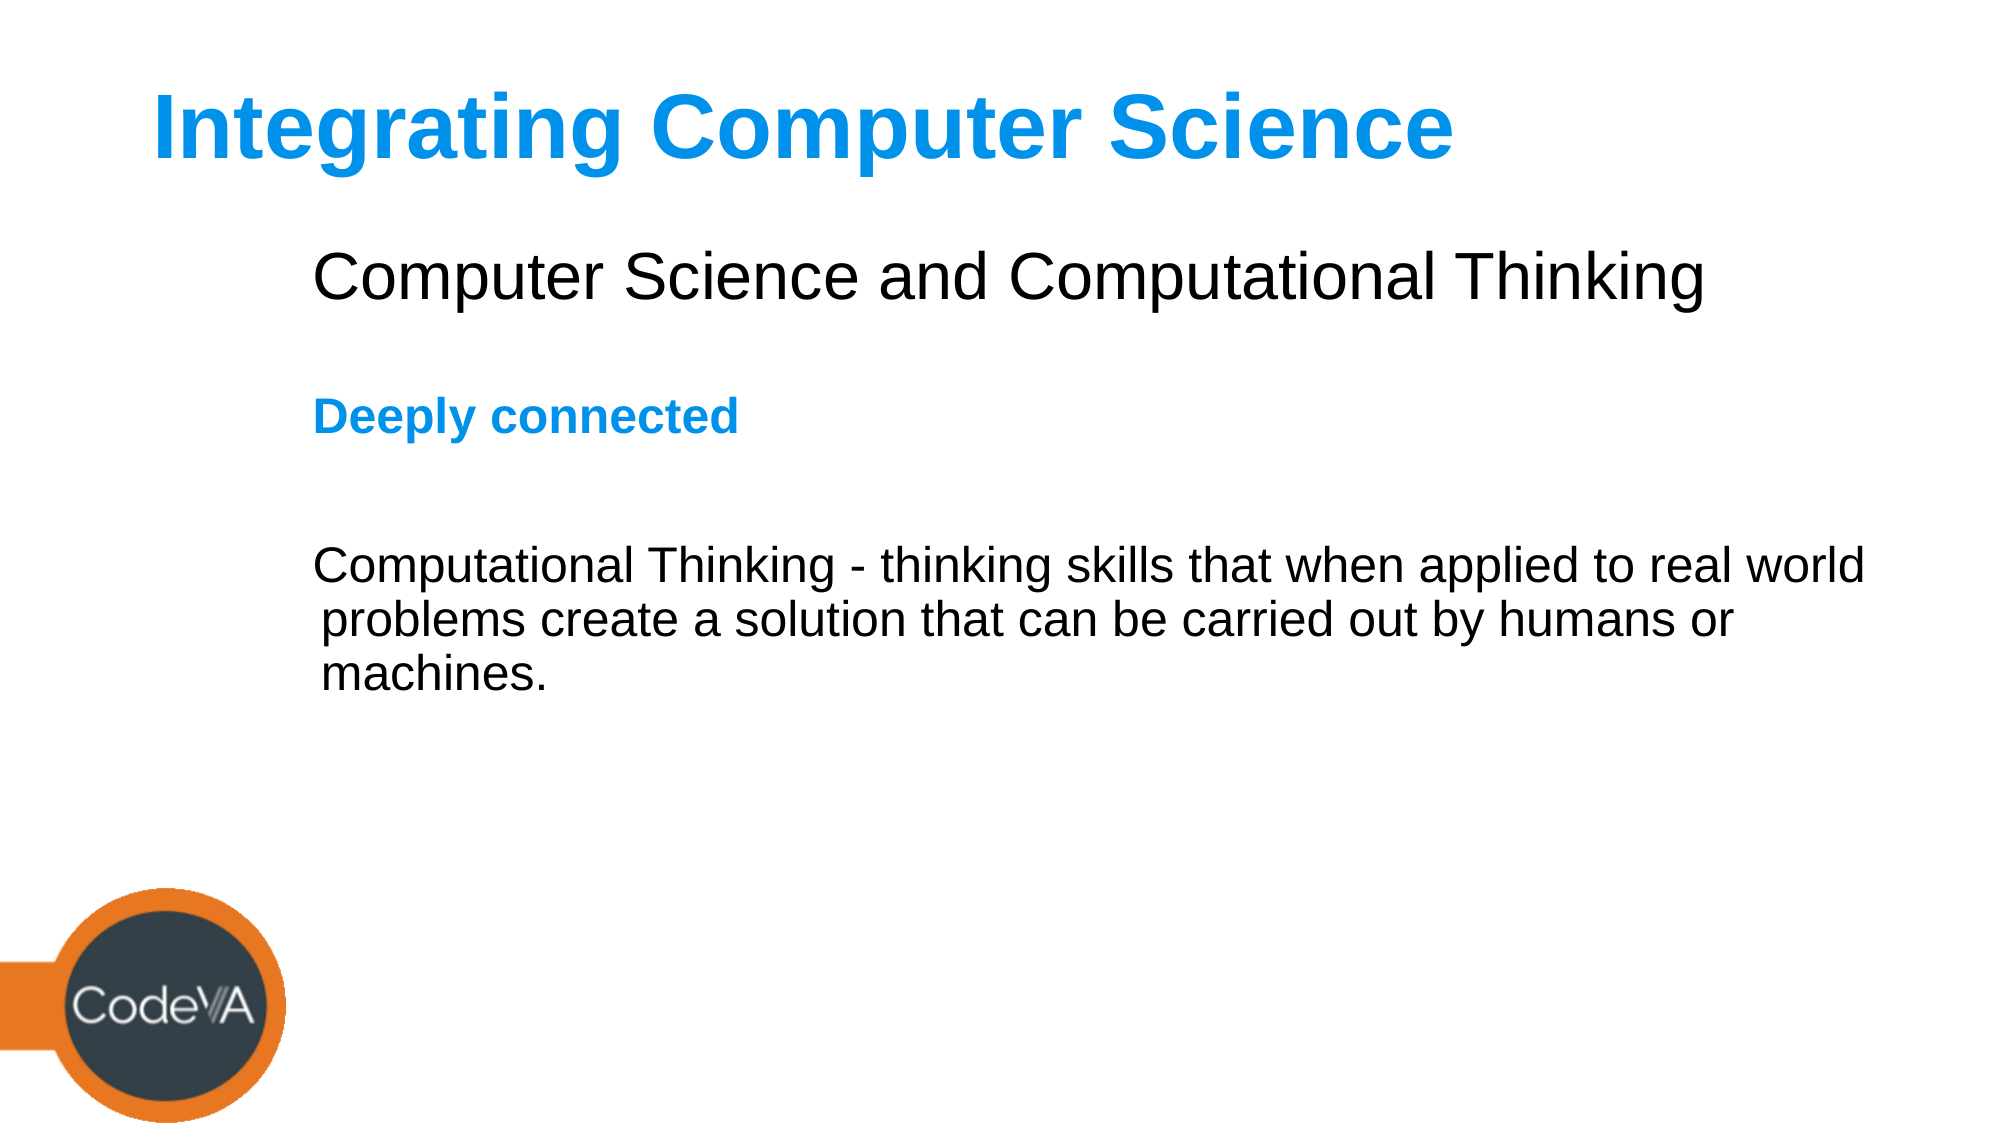

# Integrating Computer Science
Computer Science and Computational Thinking

Deeply connected

Computational Thinking - thinking skills that when applied to real world problems create a solution that can be carried out by humans or machines.